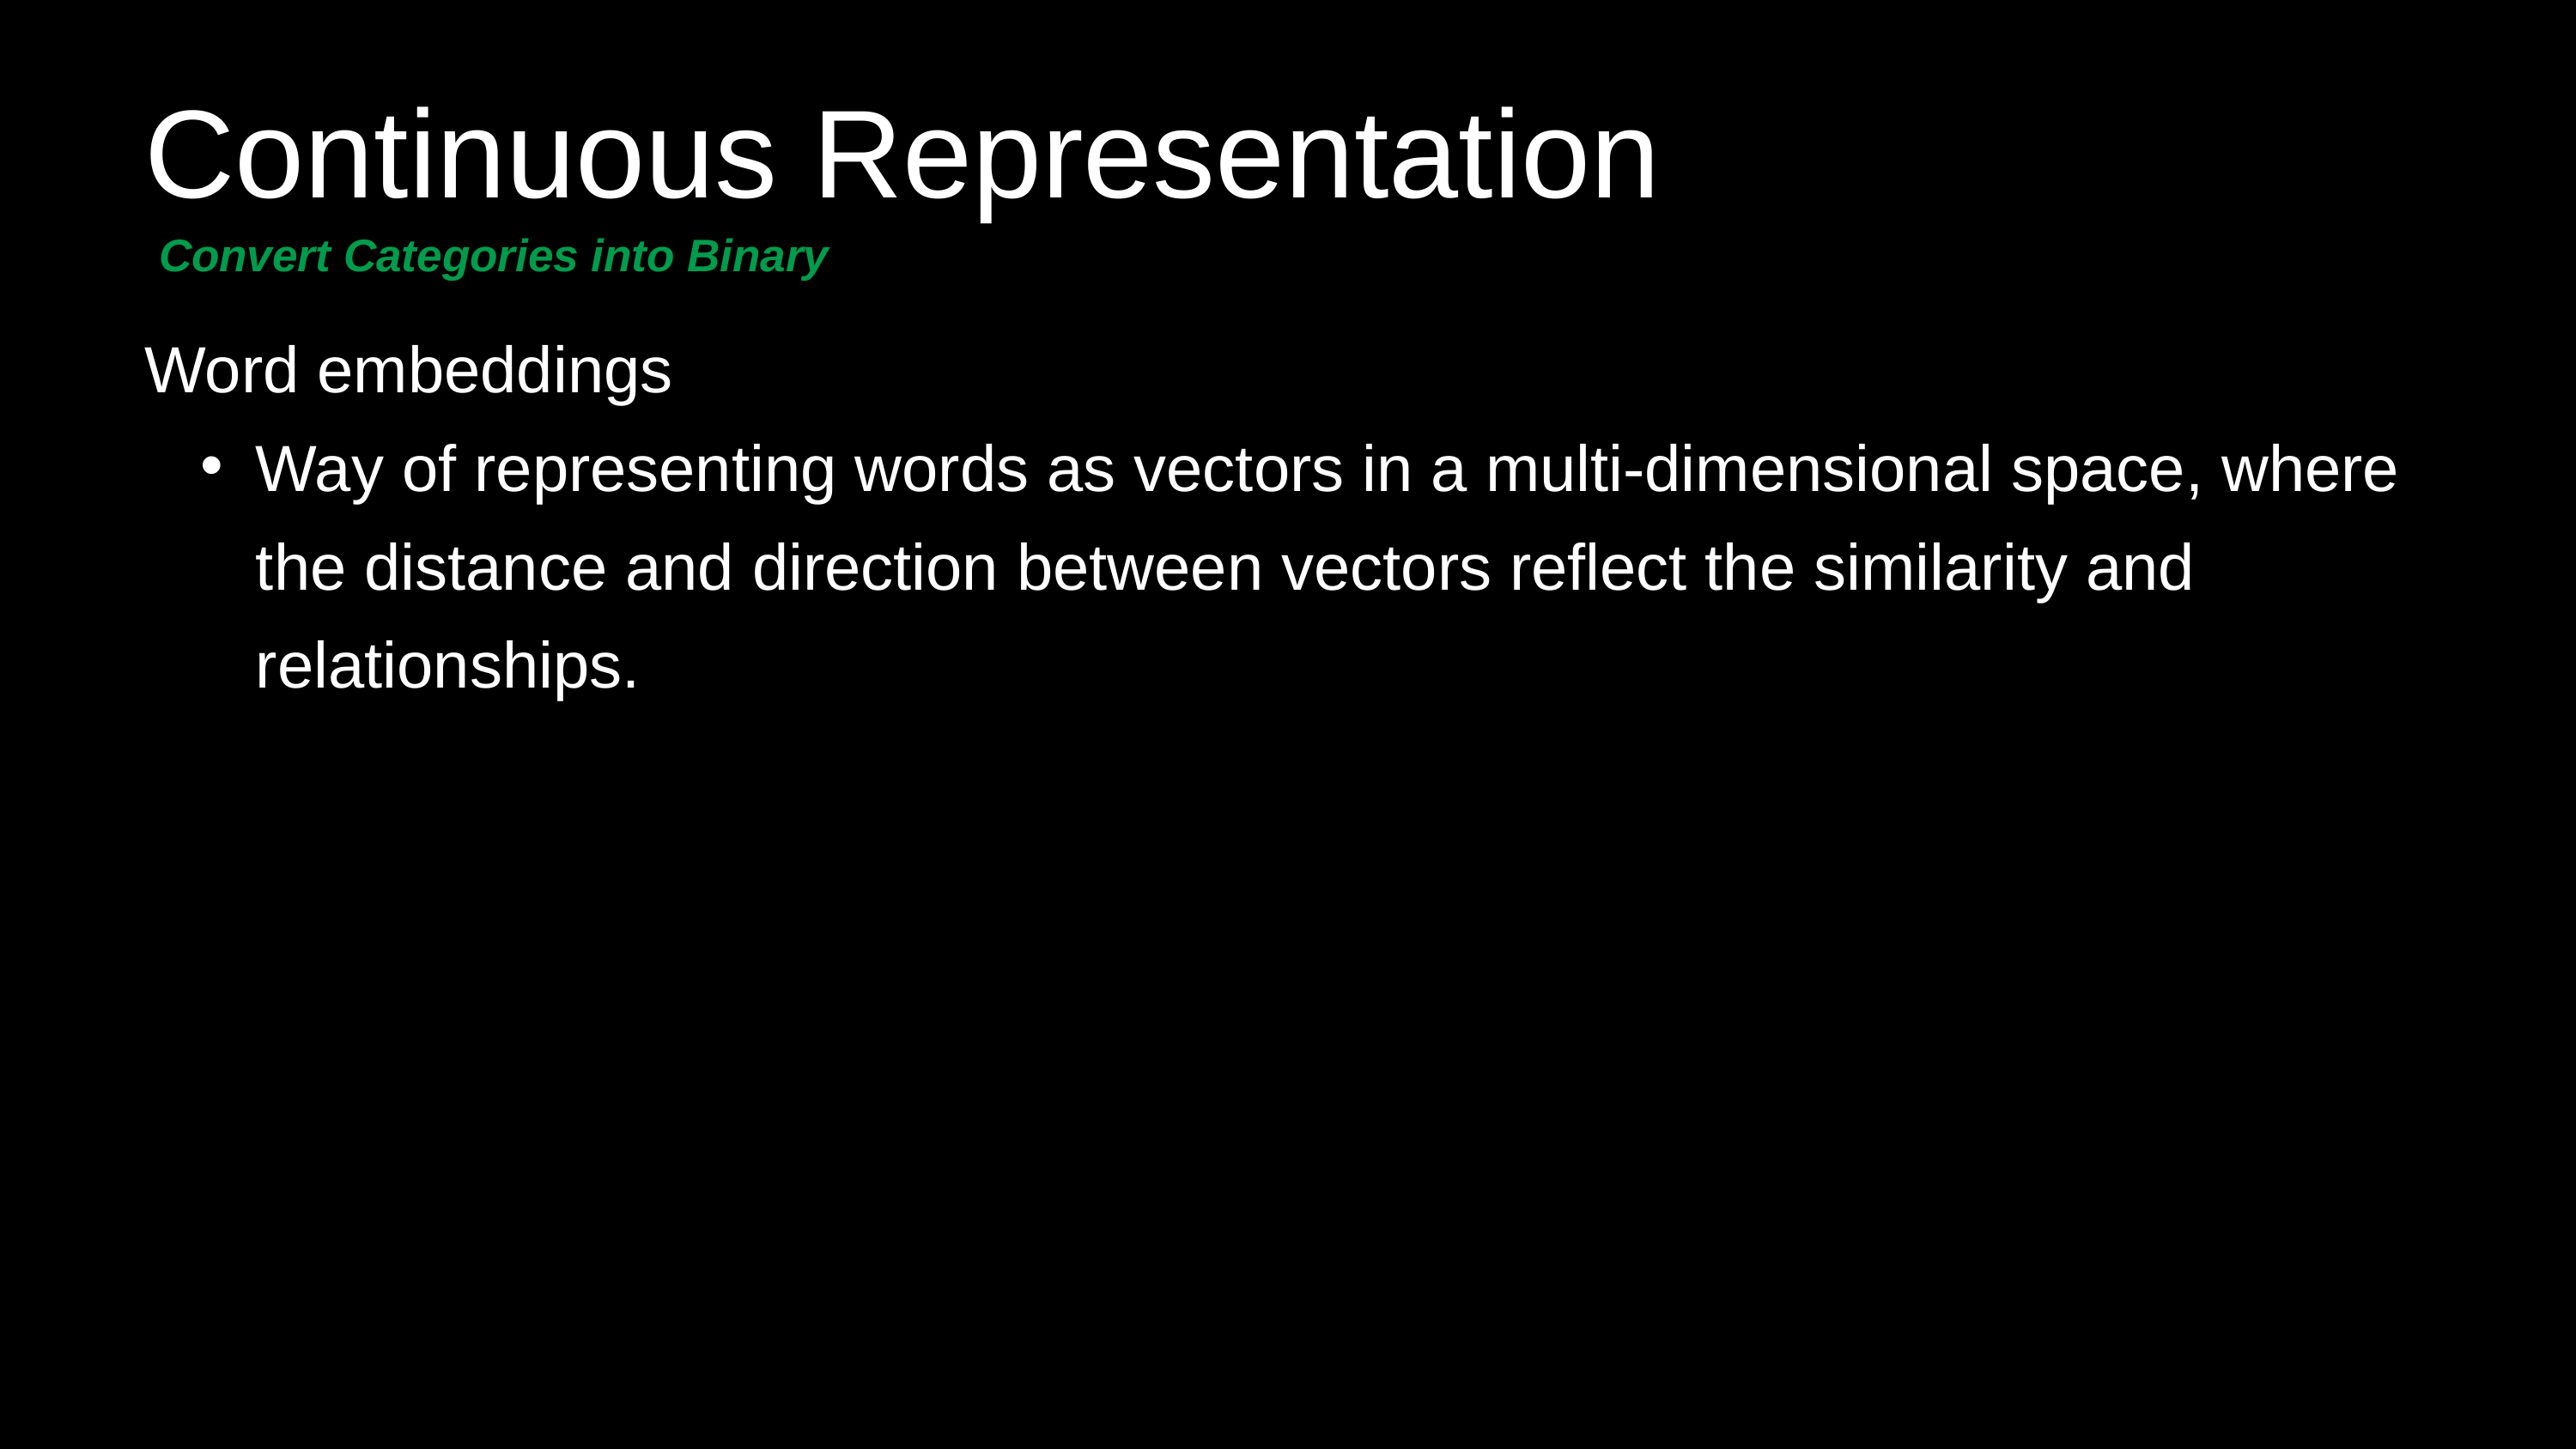

Continuous Representation
Convert Categories into Binary
Word embeddings
Way of representing words as vectors in a multi-dimensional space, where the distance and direction between vectors reflect the similarity and relationships.